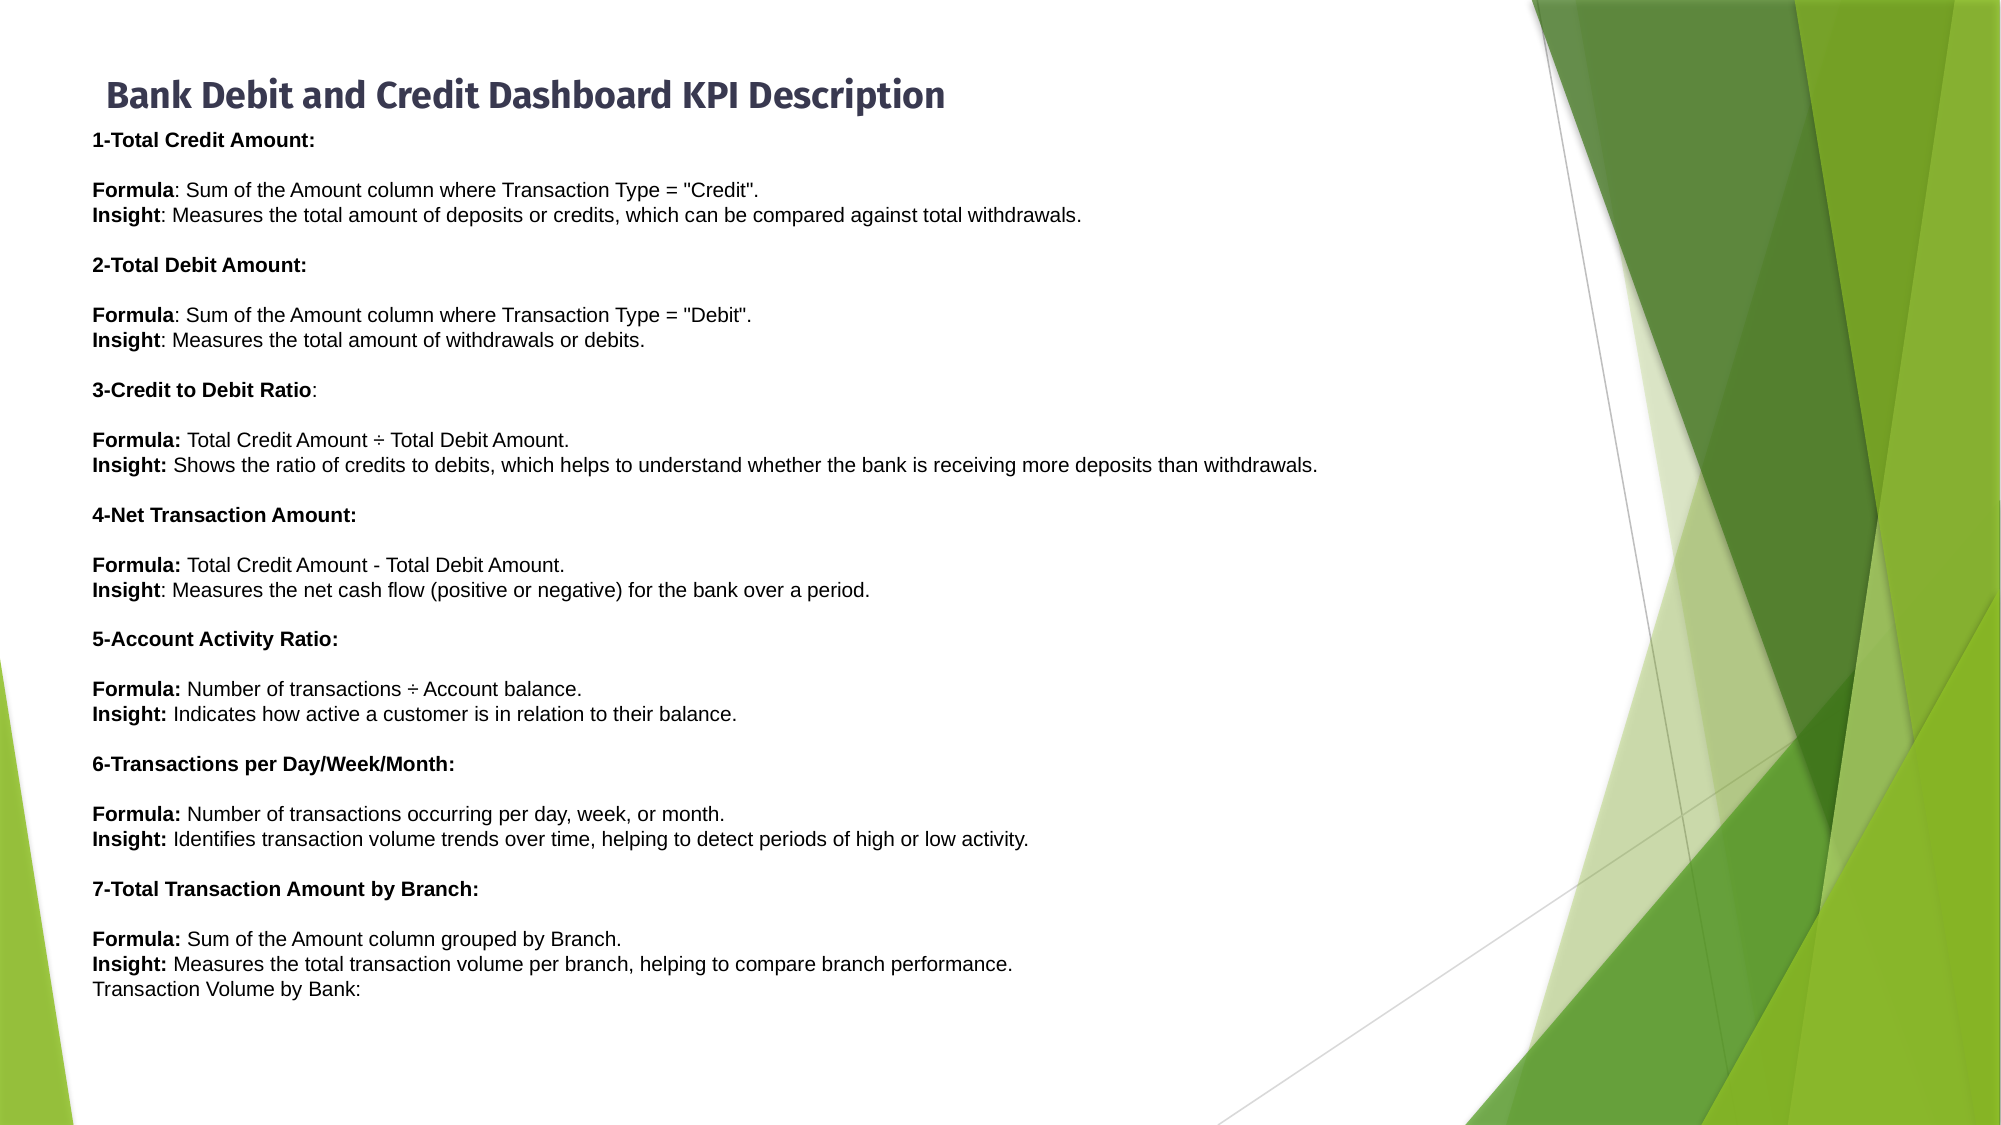

Bank Debit and Credit Dashboard KPI Description

1-Total Credit Amount:

Formula: Sum of the Amount column where Transaction Type = "Credit".
Insight: Measures the total amount of deposits or credits, which can be compared against total withdrawals.

2-Total Debit Amount:

Formula: Sum of the Amount column where Transaction Type = "Debit".
Insight: Measures the total amount of withdrawals or debits.

3-Credit to Debit Ratio:

Formula: Total Credit Amount ÷ Total Debit Amount.
Insight: Shows the ratio of credits to debits, which helps to understand whether the bank is receiving more deposits than withdrawals.

4-Net Transaction Amount:

Formula: Total Credit Amount - Total Debit Amount.
Insight: Measures the net cash flow (positive or negative) for the bank over a period.

5-Account Activity Ratio:

Formula: Number of transactions ÷ Account balance.
Insight: Indicates how active a customer is in relation to their balance.

6-Transactions per Day/Week/Month:

Formula: Number of transactions occurring per day, week, or month.
Insight: Identifies transaction volume trends over time, helping to detect periods of high or low activity.

7-Total Transaction Amount by Branch:

Formula: Sum of the Amount column grouped by Branch.
Insight: Measures the total transaction volume per branch, helping to compare branch performance.
Transaction Volume by Bank: